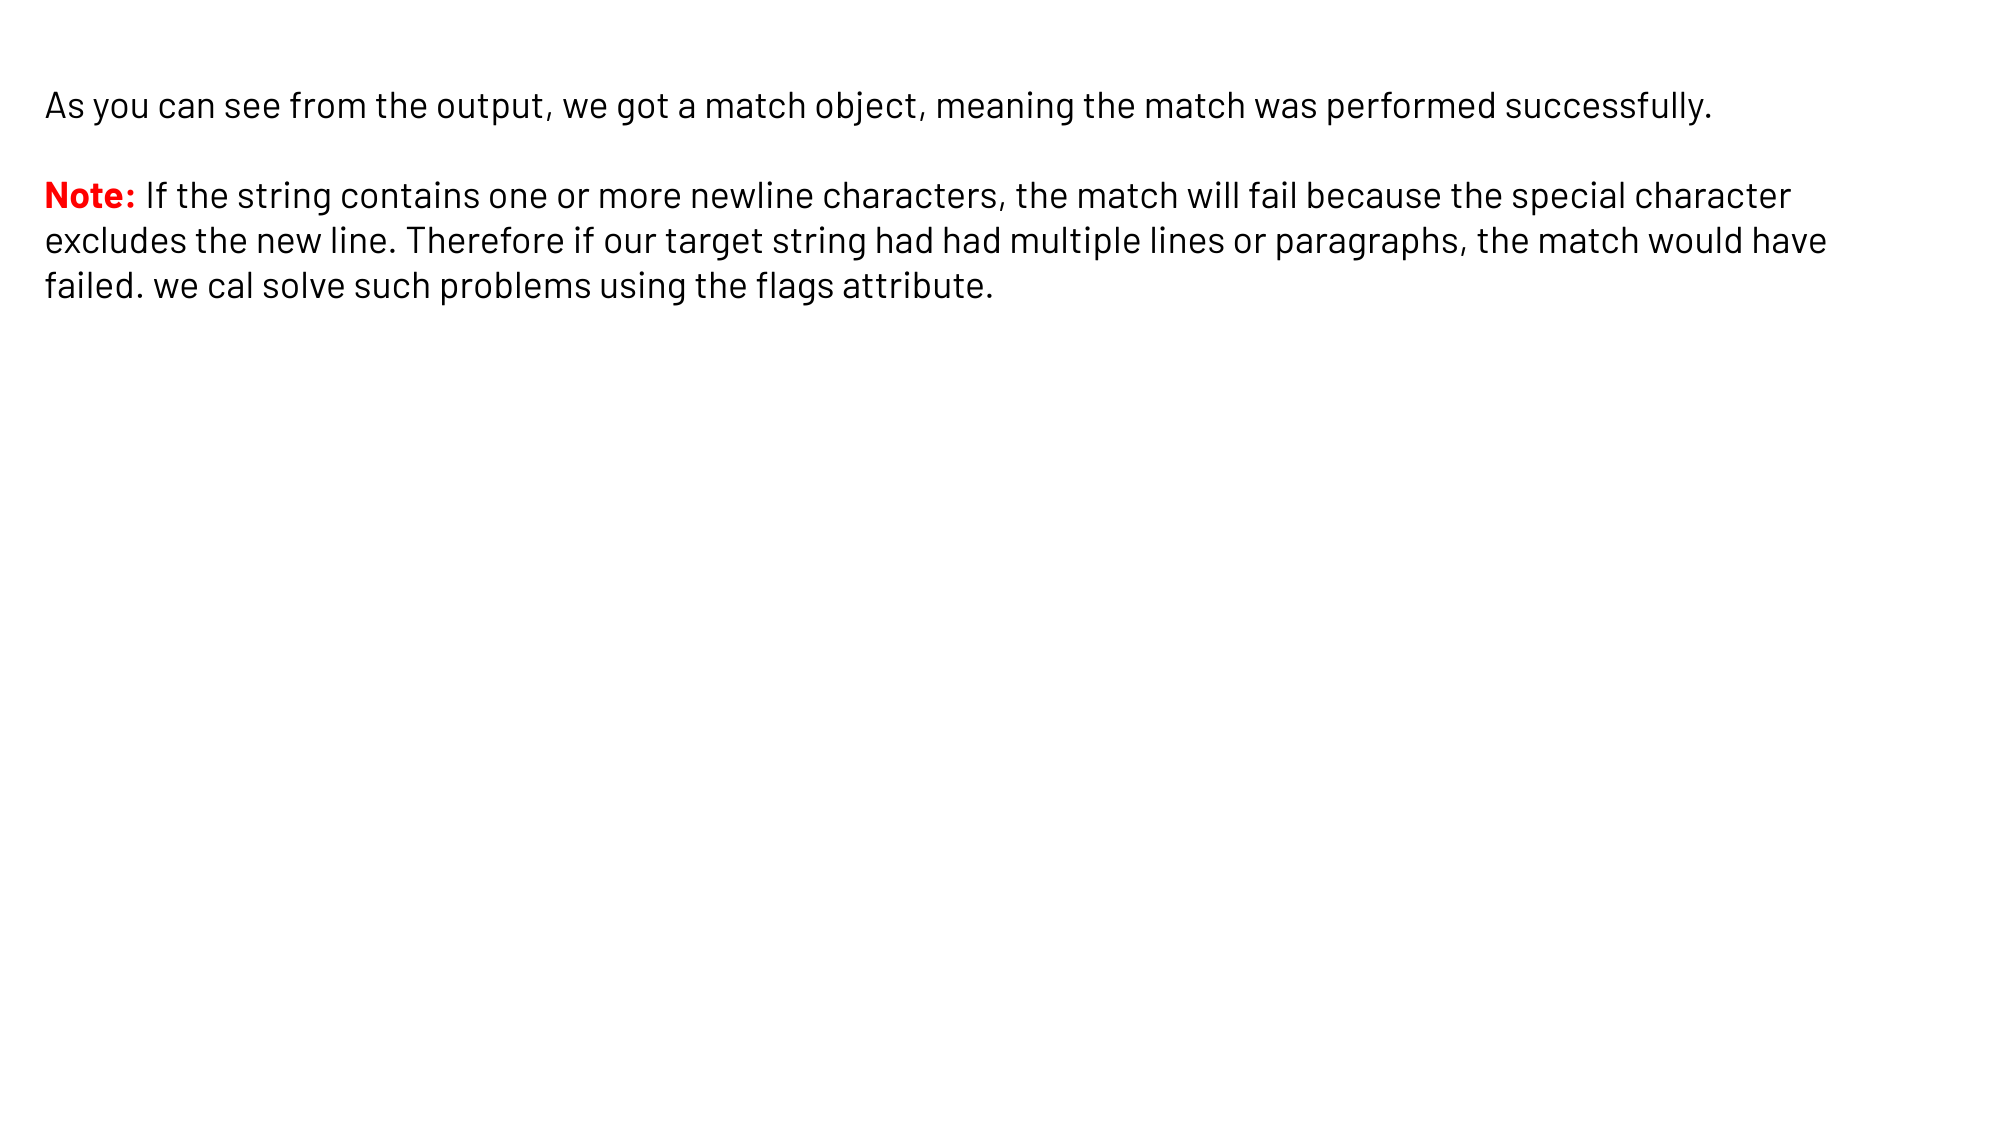

As you can see from the output, we got a match object, meaning the match was performed successfully.

Note: If the string contains one or more newline characters, the match will fail because the special character excludes the new line. Therefore if our target string had had multiple lines or paragraphs, the match would have failed. we cal solve such problems using the flags attribute.